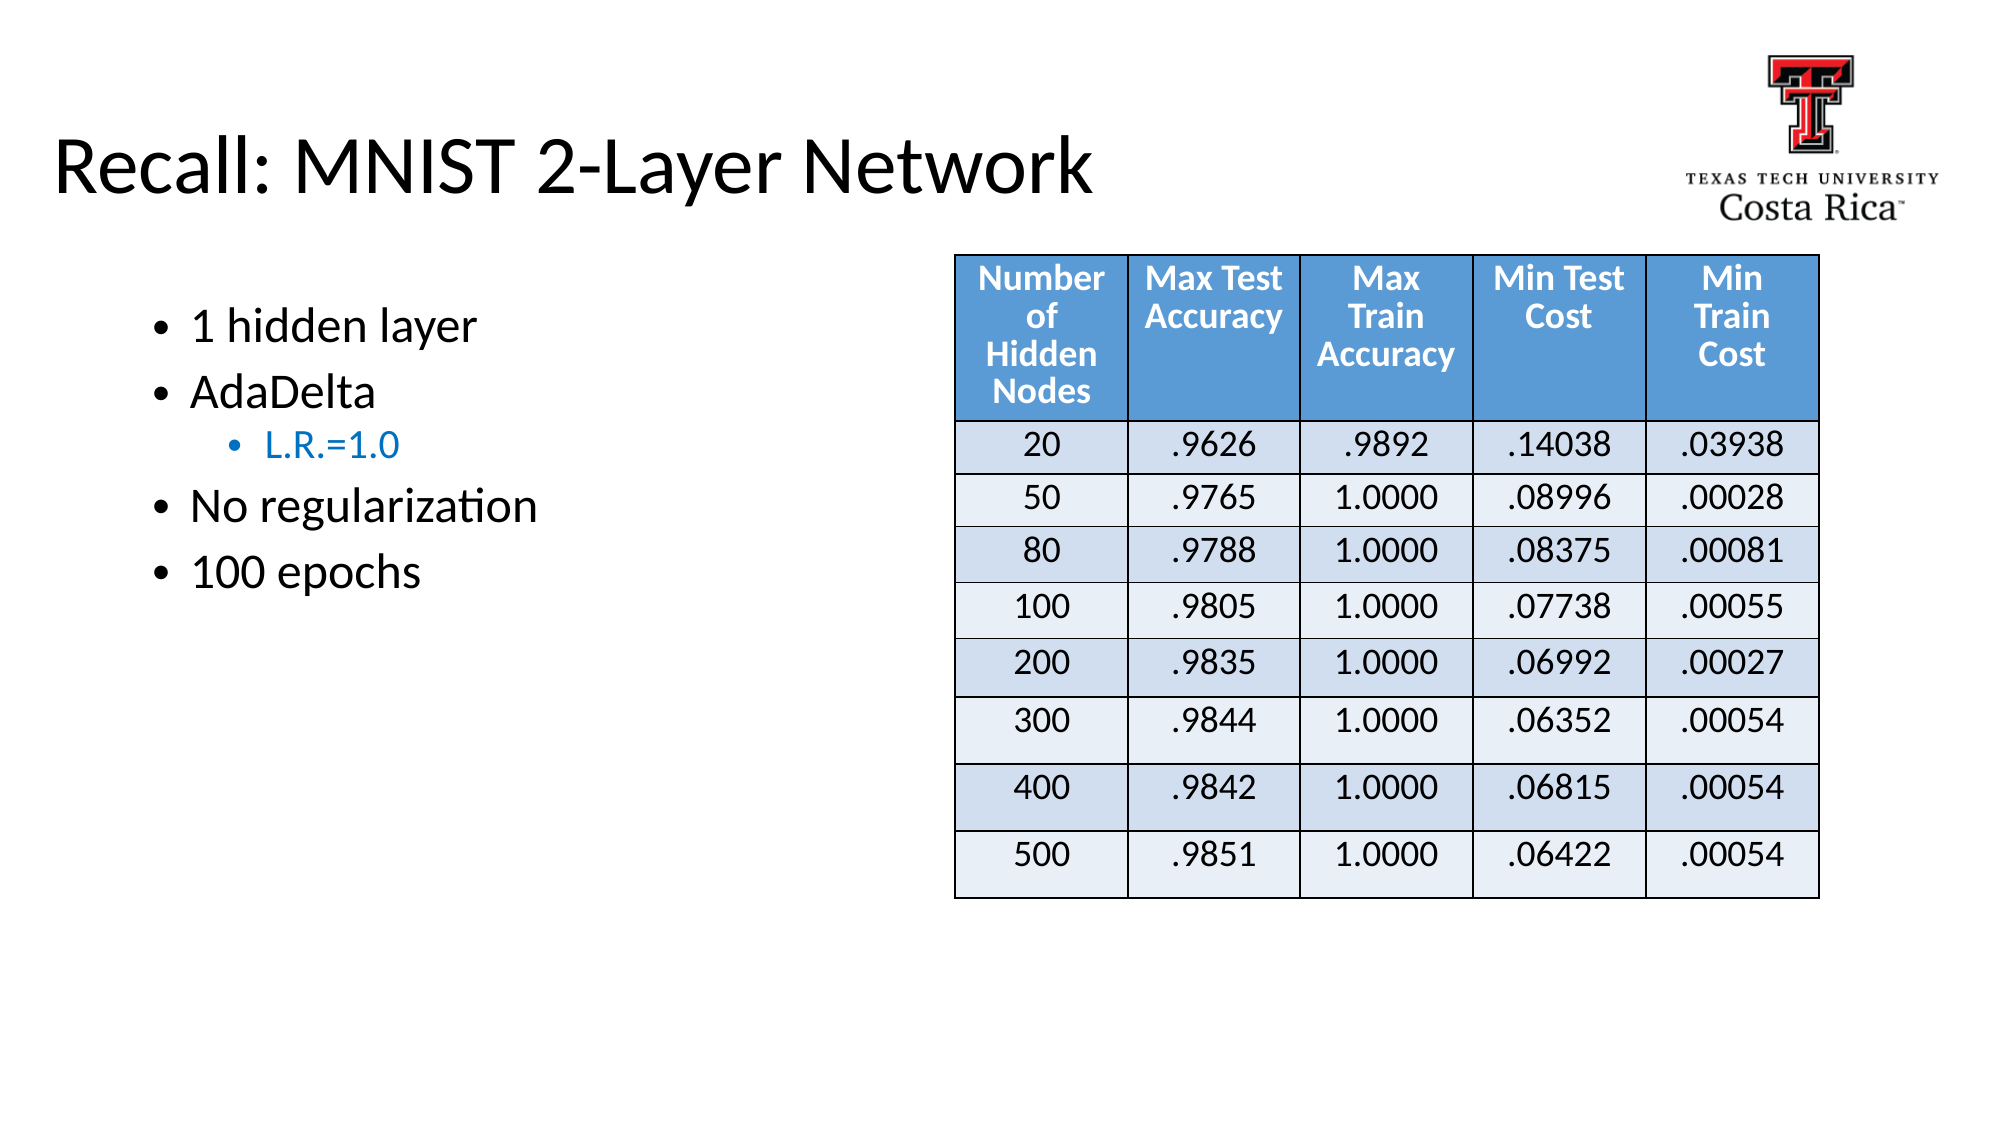

# Recall: MNIST 2-Layer Network
| Number of Hidden Nodes | Max Test Accuracy | Max Train Accuracy | Min Test Cost | Min Train Cost |
| --- | --- | --- | --- | --- |
| 20 | .9626 | .9892 | .14038 | .03938 |
| 50 | .9765 | 1.0000 | .08996 | .00028 |
| 80 | .9788 | 1.0000 | .08375 | .00081 |
| 100 | .9805 | 1.0000 | .07738 | .00055 |
| 200 | .9835 | 1.0000 | .06992 | .00027 |
| 300 | .9844 | 1.0000 | .06352 | .00054 |
| 400 | .9842 | 1.0000 | .06815 | .00054 |
| 500 | .9851 | 1.0000 | .06422 | .00054 |
1 hidden layer
AdaDelta
L.R.=1.0
No regularization
100 epochs